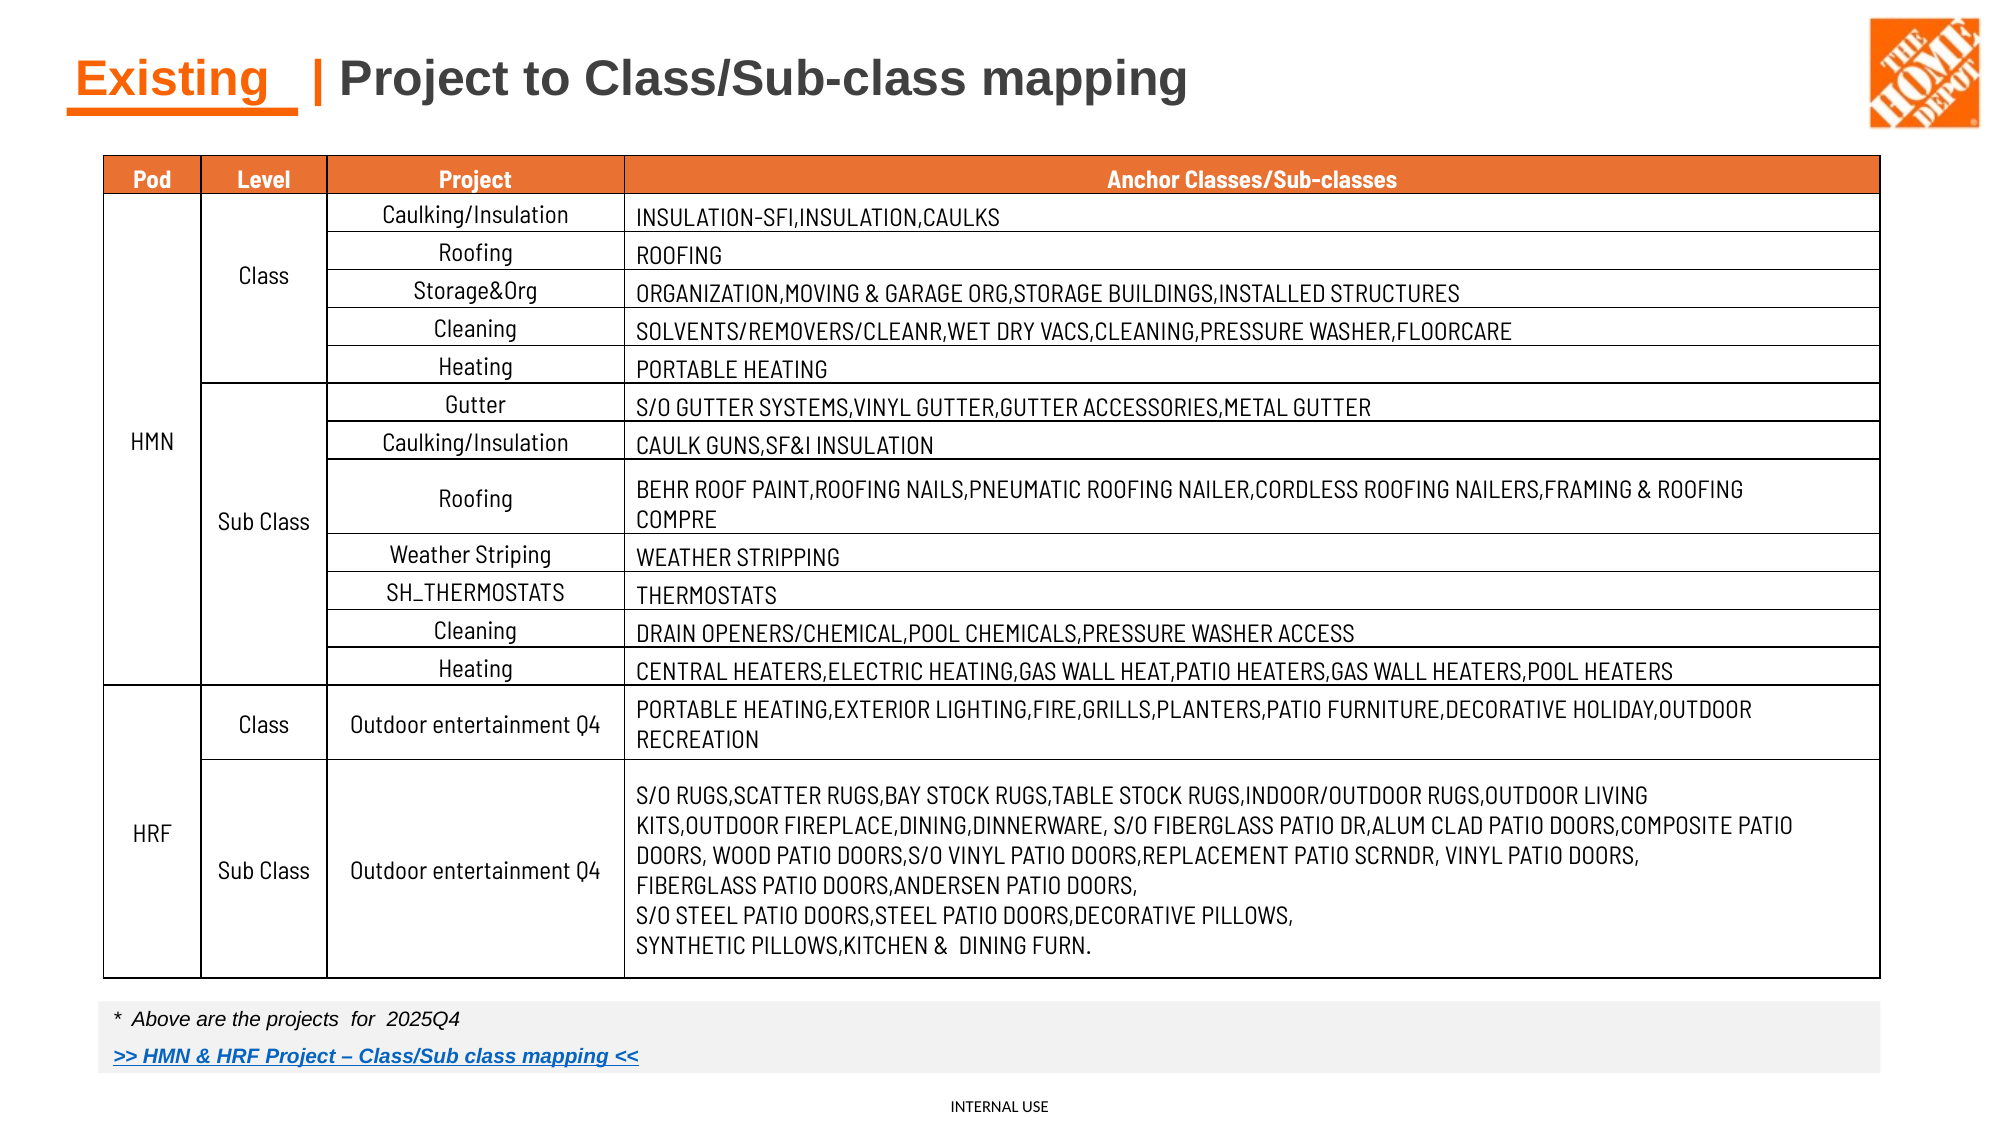

Existing   | Project to Class/Sub-class mapping
| Pod | Level | Project | Anchor Classes/Sub-classes |
| --- | --- | --- | --- |
| HMN | Class | Caulking/Insulation | INSULATION-SFI,INSULATION,CAULKS |
|  |  | Roofing | ROOFING |
|  |  | Storage&Org | ORGANIZATION,MOVING & GARAGE ORG,STORAGE BUILDINGS,INSTALLED STRUCTURES |
|  |  | Cleaning | SOLVENTS/REMOVERS/CLEANR,WET DRY VACS,CLEANING,PRESSURE WASHER,FLOORCARE |
|  |  | Heating | PORTABLE HEATING |
|  | Sub Class | Gutter | S/O GUTTER SYSTEMS,VINYL GUTTER,GUTTER ACCESSORIES,METAL GUTTER |
|  |  | Caulking/Insulation | CAULK GUNS,SF&I INSULATION |
|  |  | Roofing | BEHR ROOF PAINT,ROOFING NAILS,PNEUMATIC ROOFING NAILER,CORDLESS ROOFING NAILERS,FRAMING & ROOFING COMPRE |
|  |  | Weather Striping | WEATHER STRIPPING |
|  |  | SH\_THERMOSTATS | THERMOSTATS |
|  |  | Cleaning | DRAIN OPENERS/CHEMICAL,POOL CHEMICALS,PRESSURE WASHER ACCESS |
|  |  | Heating | CENTRAL HEATERS,ELECTRIC HEATING,GAS WALL HEAT,PATIO HEATERS,GAS WALL HEATERS,POOL HEATERS |
| HRF | Class | Outdoor entertainment Q4 | PORTABLE HEATING,EXTERIOR LIGHTING,FIRE,GRILLS,PLANTERS,PATIO FURNITURE,DECORATIVE HOLIDAY,OUTDOOR RECREATION |
|  | Sub Class | Outdoor entertainment Q4 | S/O RUGS,SCATTER RUGS,BAY STOCK RUGS,TABLE STOCK RUGS,INDOOR/OUTDOOR RUGS,OUTDOOR LIVING KITS,OUTDOOR FIREPLACE,DINING,DINNERWARE, S/O FIBERGLASS PATIO DR,ALUM CLAD PATIO DOORS,COMPOSITE PATIO DOORS, WOOD PATIO DOORS,S/O VINYL PATIO DOORS,REPLACEMENT PATIO SCRNDR, VINYL PATIO DOORS, FIBERGLASS PATIO DOORS,ANDERSEN PATIO DOORS, S/O STEEL PATIO DOORS,STEEL PATIO DOORS,DECORATIVE PILLOWS, SYNTHETIC PILLOWS,KITCHEN & DINING FURN. |
*  Above are the projects  for  2025Q4
>> HMN & HRF Project – Class/Sub class mapping <<